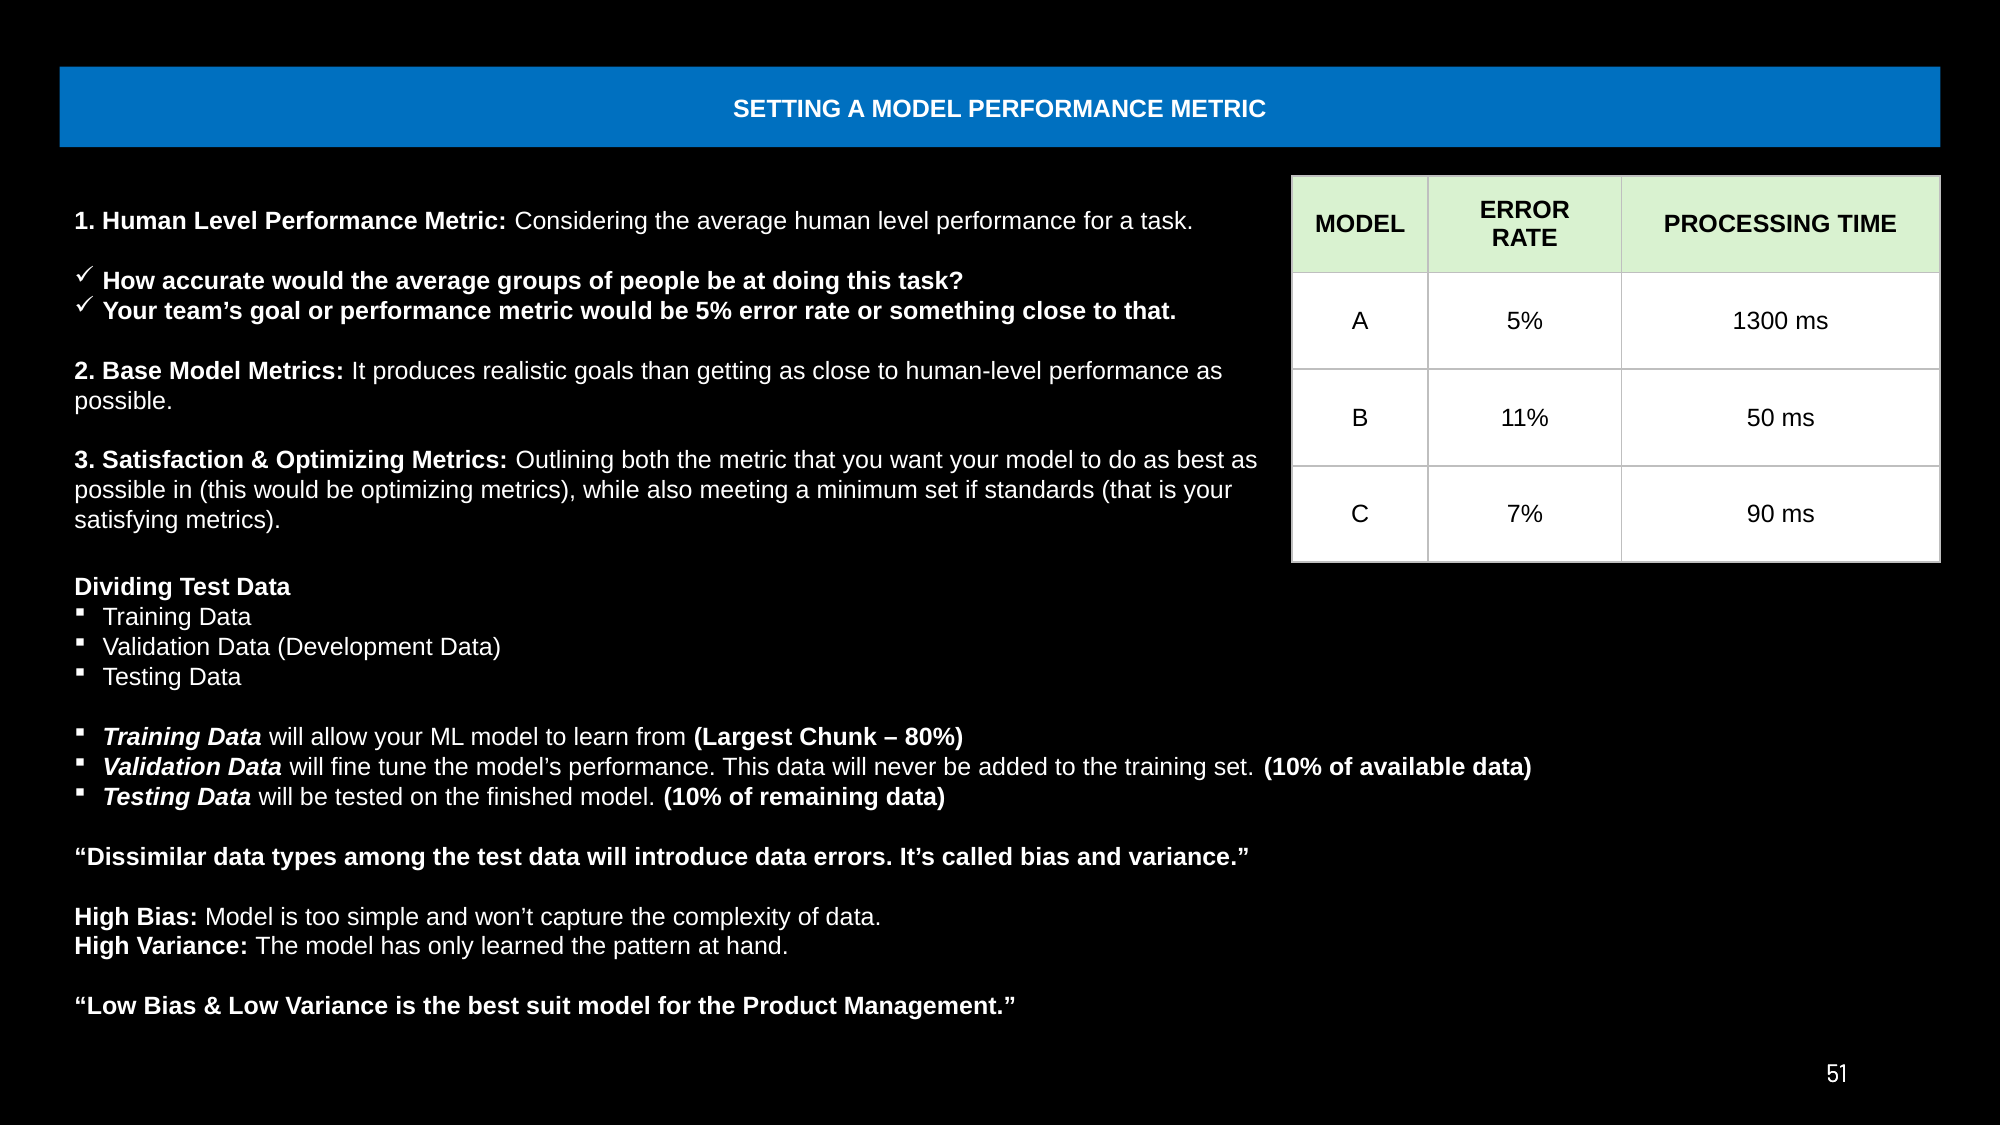

SETTING A MODEL PERFORMANCE METRIC
| MODEL | ERROR RATE | PROCESSING TIME |
| --- | --- | --- |
| A | 5% | 1300 ms |
| B | 11% | 50 ms |
| C | 7% | 90 ms |
1. Human Level Performance Metric: Considering the average human level performance for a task.

How accurate would the average groups of people be at doing this task?
Your team’s goal or performance metric would be 5% error rate or something close to that.

2. Base Model Metrics: It produces realistic goals than getting as close to human-level performance as possible.

3. Satisfaction & Optimizing Metrics: Outlining both the metric that you want your model to do as best as possible in (this would be optimizing metrics), while also meeting a minimum set if standards (that is your satisfying metrics).
Dividing Test Data
Training Data
Validation Data (Development Data)
Testing Data

Training Data will allow your ML model to learn from (Largest Chunk – 80%)
Validation Data will fine tune the model’s performance. This data will never be added to the training set. (10% of available data)
Testing Data will be tested on the finished model. (10% of remaining data)

“Dissimilar data types among the test data will introduce data errors. It’s called bias and variance.”

High Bias: Model is too simple and won’t capture the complexity of data.
High Variance: The model has only learned the pattern at hand.

“Low Bias & Low Variance is the best suit model for the Product Management.”

51
51